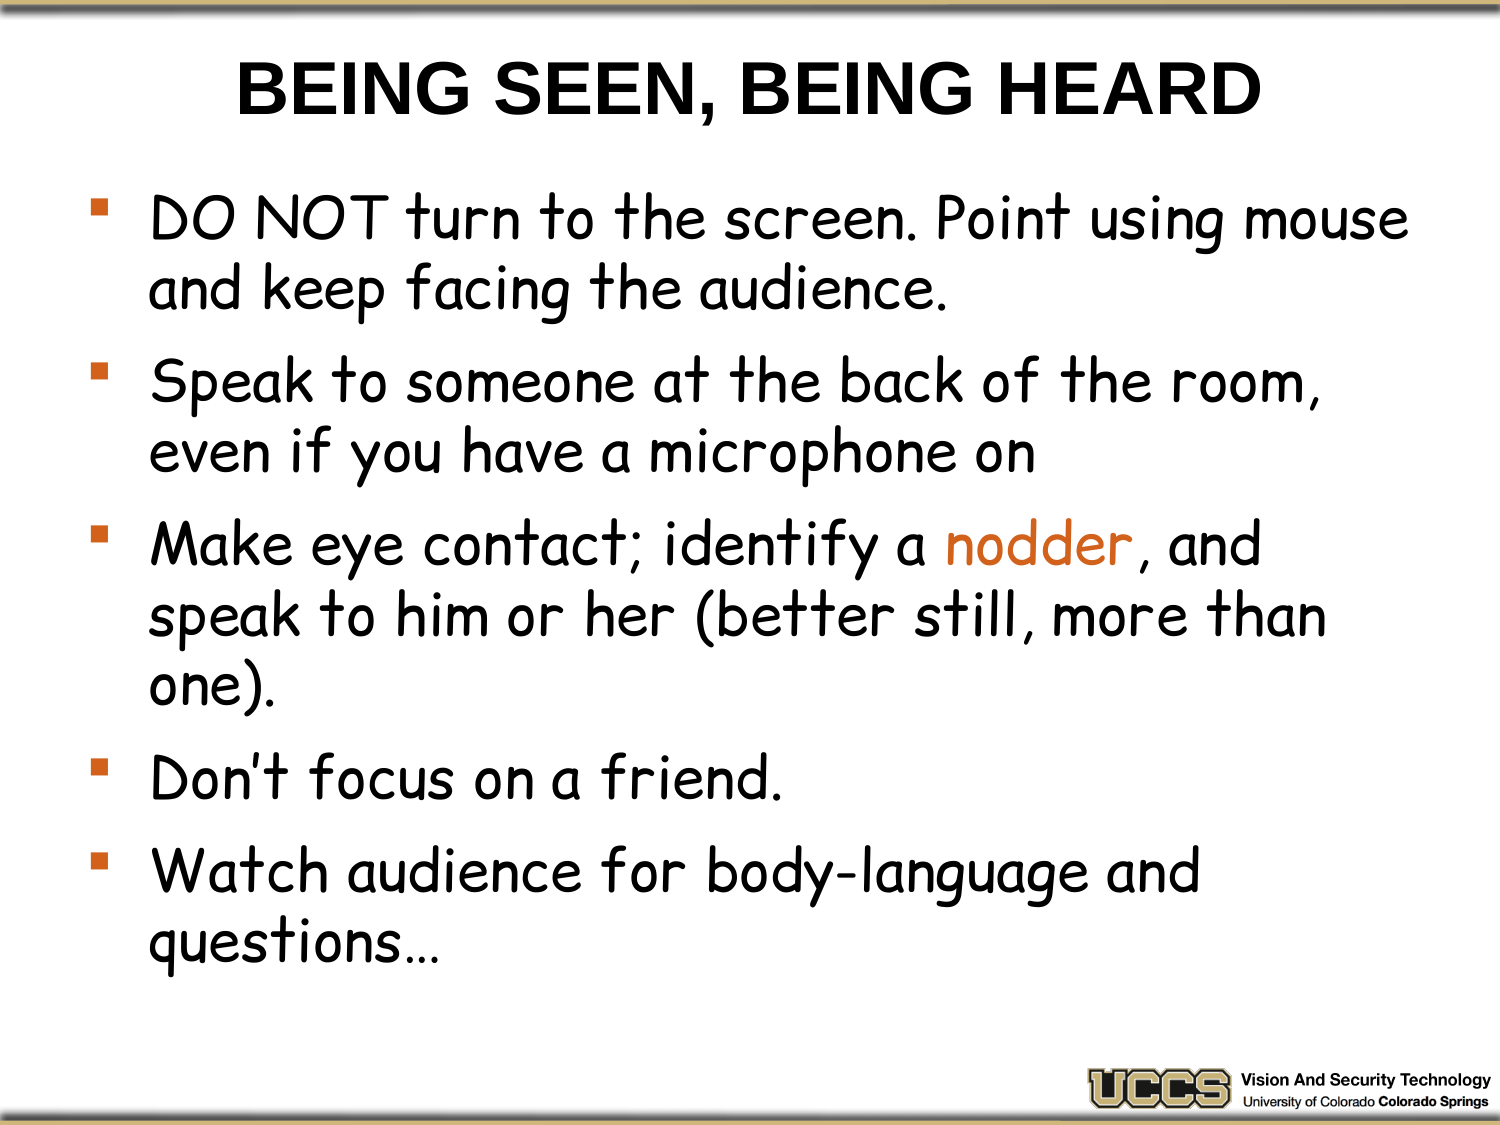

# Being seen, being heard
DO NOT turn to the screen. Point using mouse and keep facing the audience.
Speak to someone at the back of the room, even if you have a microphone on
Make eye contact; identify a nodder, and speak to him or her (better still, more than one).
Don’t focus on a friend.
Watch audience for body-language and questions…